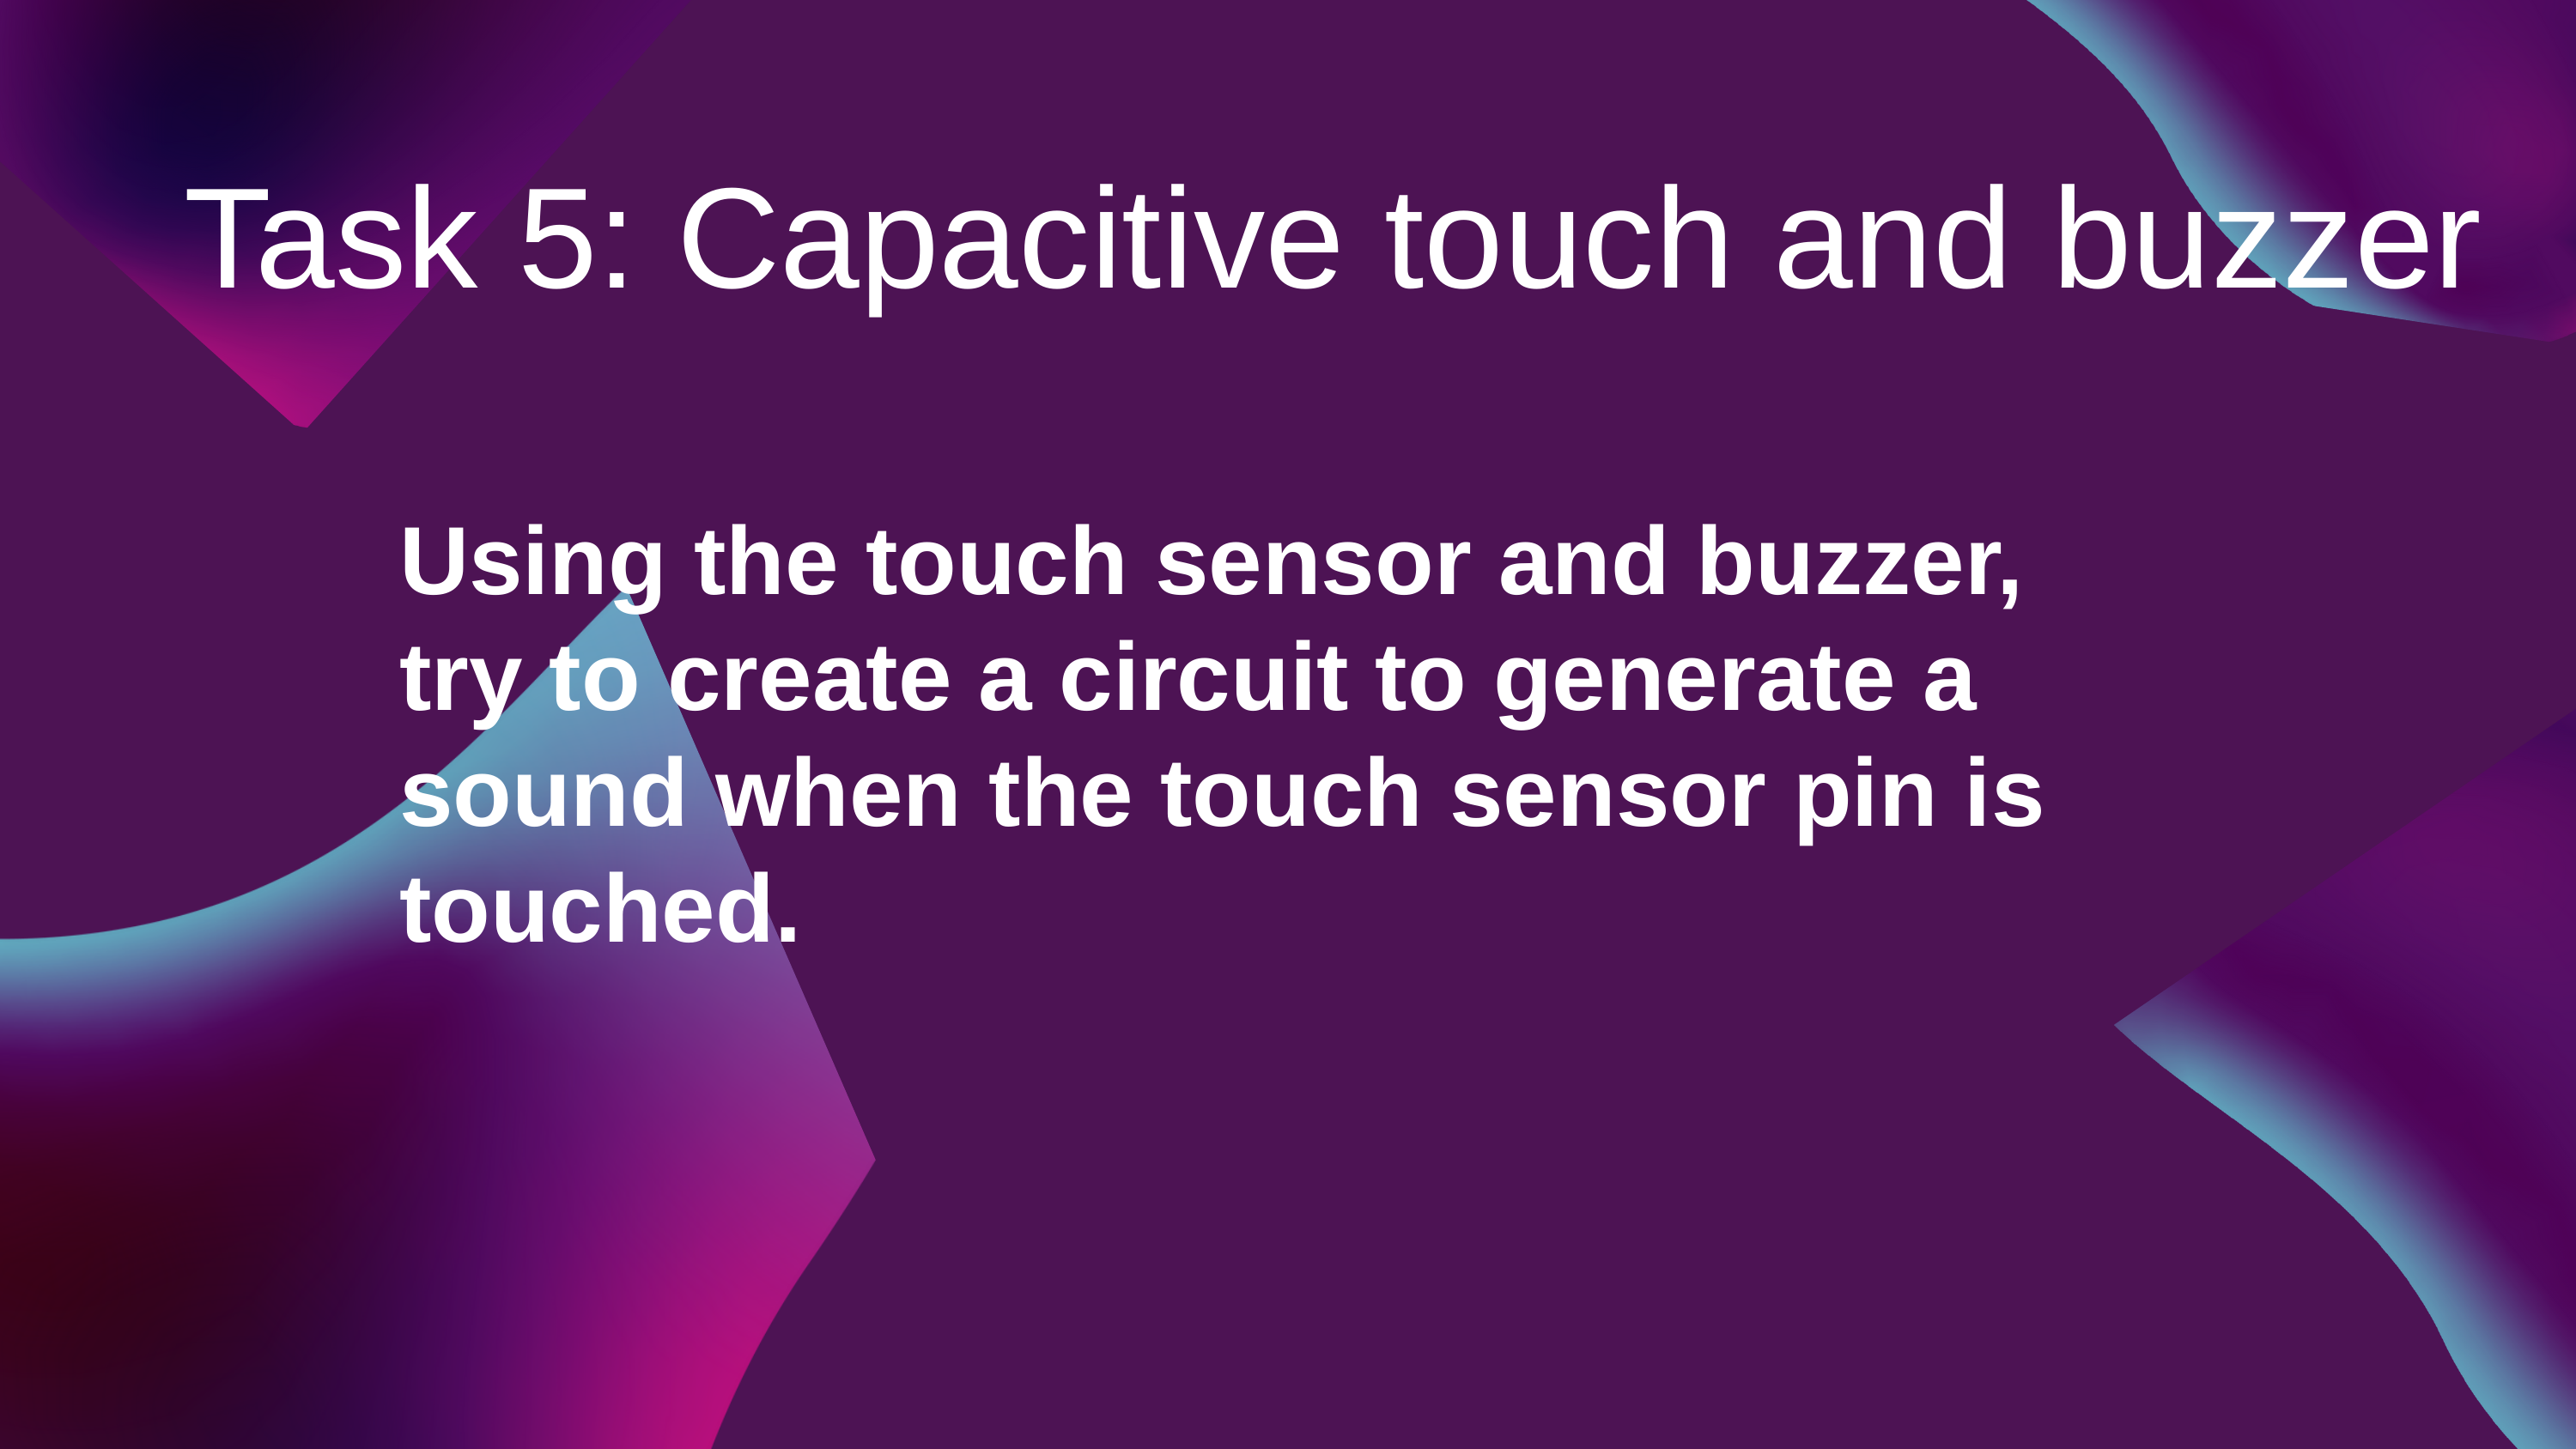

Task 5: Capacitive touch and buzzer
Using the touch sensor and buzzer, try to create a circuit to generate a sound when the touch sensor pin is touched.